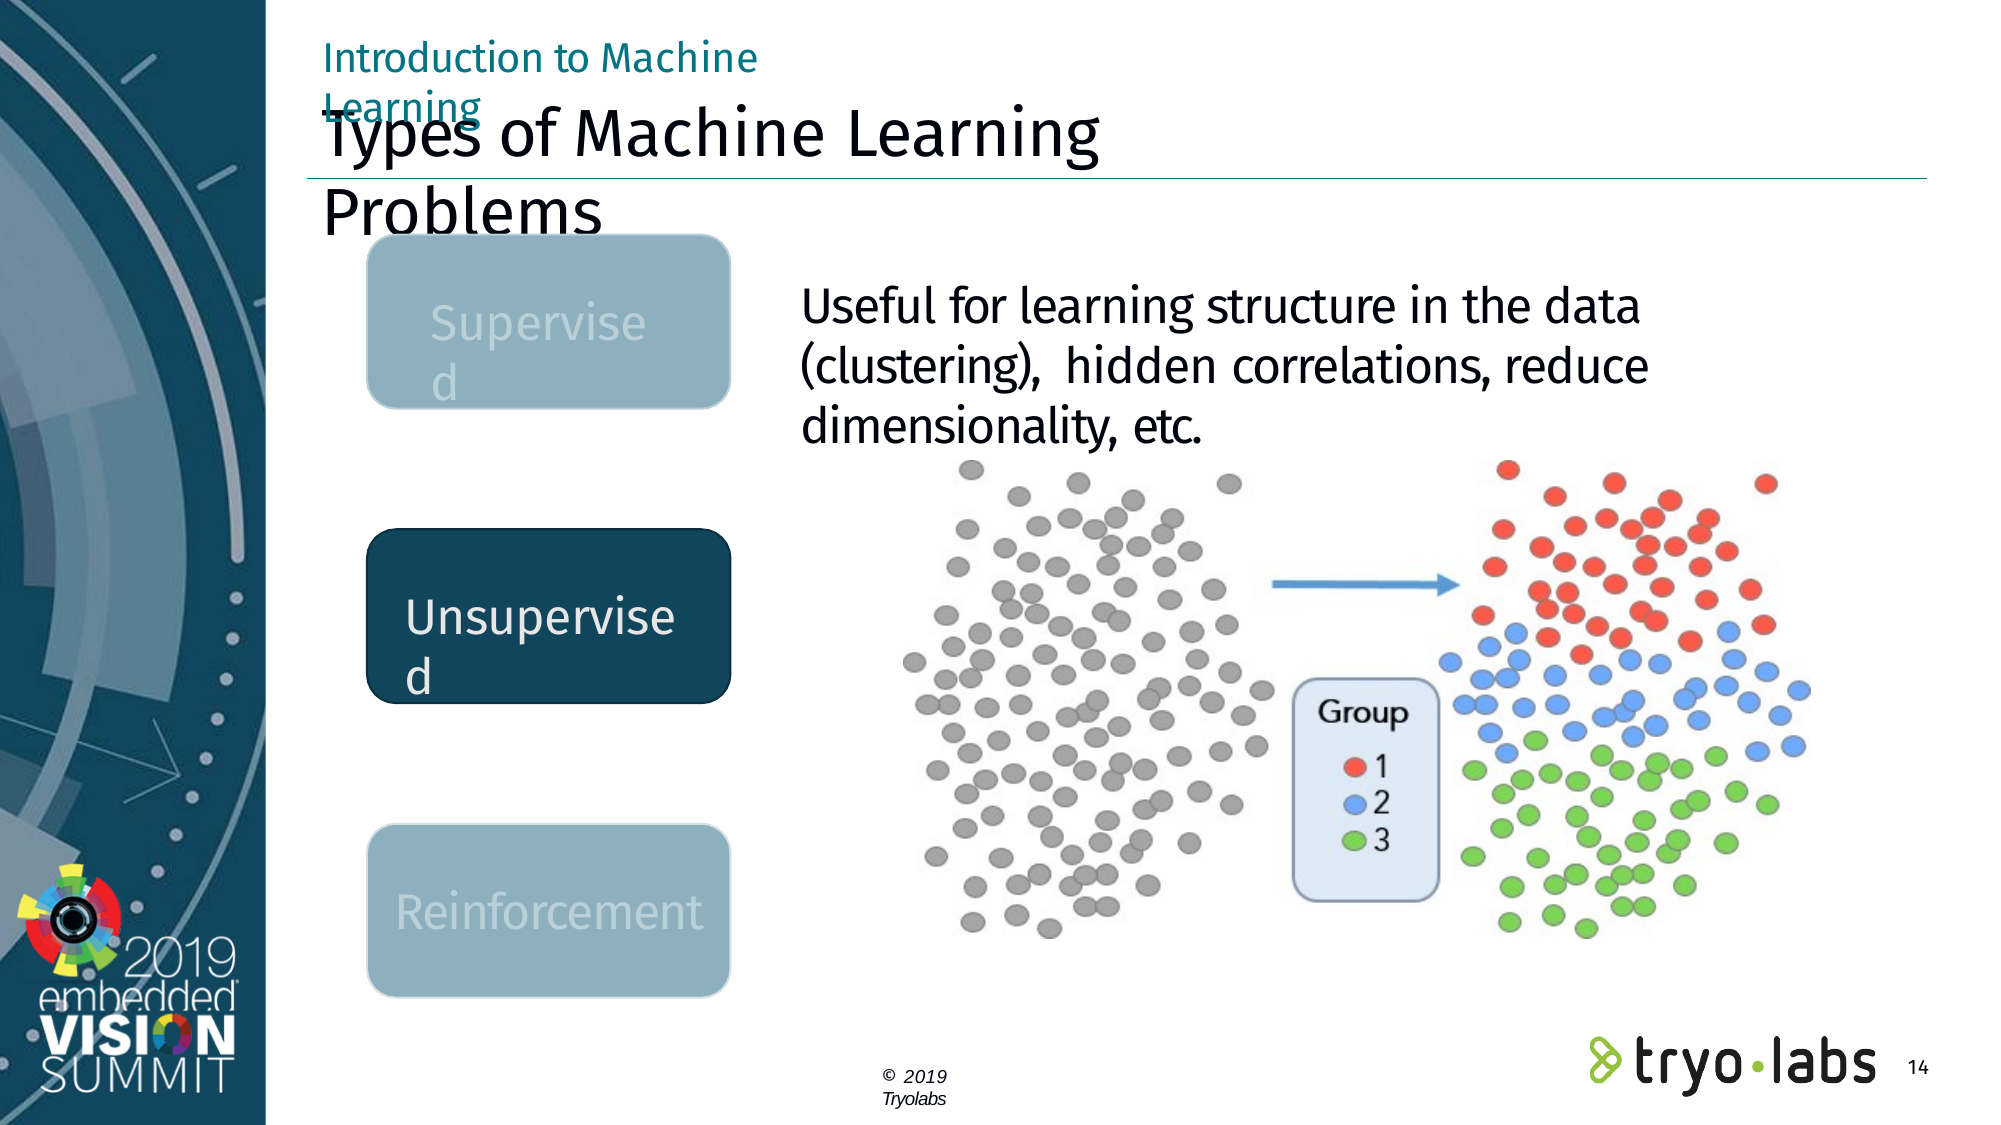

Introduction to Machine Learning
# Types of Machine Learning Problems

Useful for learning structure in the data (clustering),  hidden correlations, reduce dimensionality, etc.
Supervised

Unsupervised

Reinforcement
14
© 2019 Tryolabs